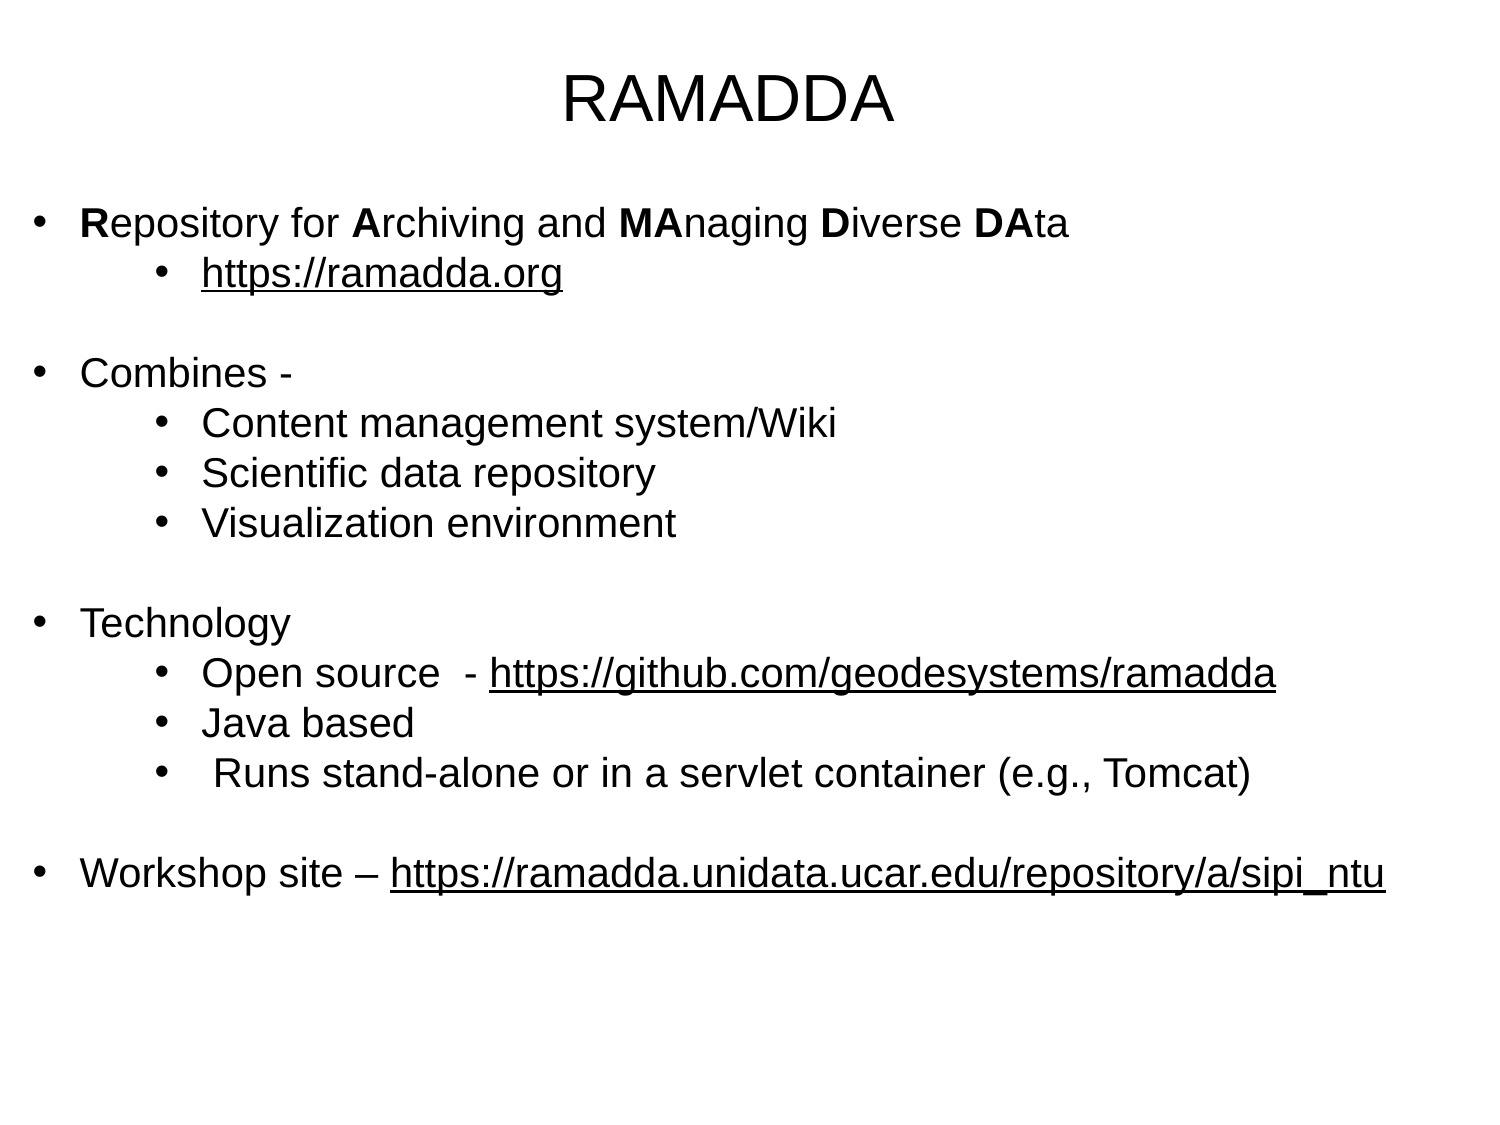

# RAMADDA
Repository for Archiving and MAnaging Diverse DAta
https://ramadda.org

Combines -
Content management system/Wiki
Scientific data repository
Visualization environment

Technology
Open source  - https://github.com/geodesystems/ramadda
Java based
 Runs stand-alone or in a servlet container (e.g., Tomcat)
Workshop site – https://ramadda.unidata.ucar.edu/repository/a/sipi_ntu